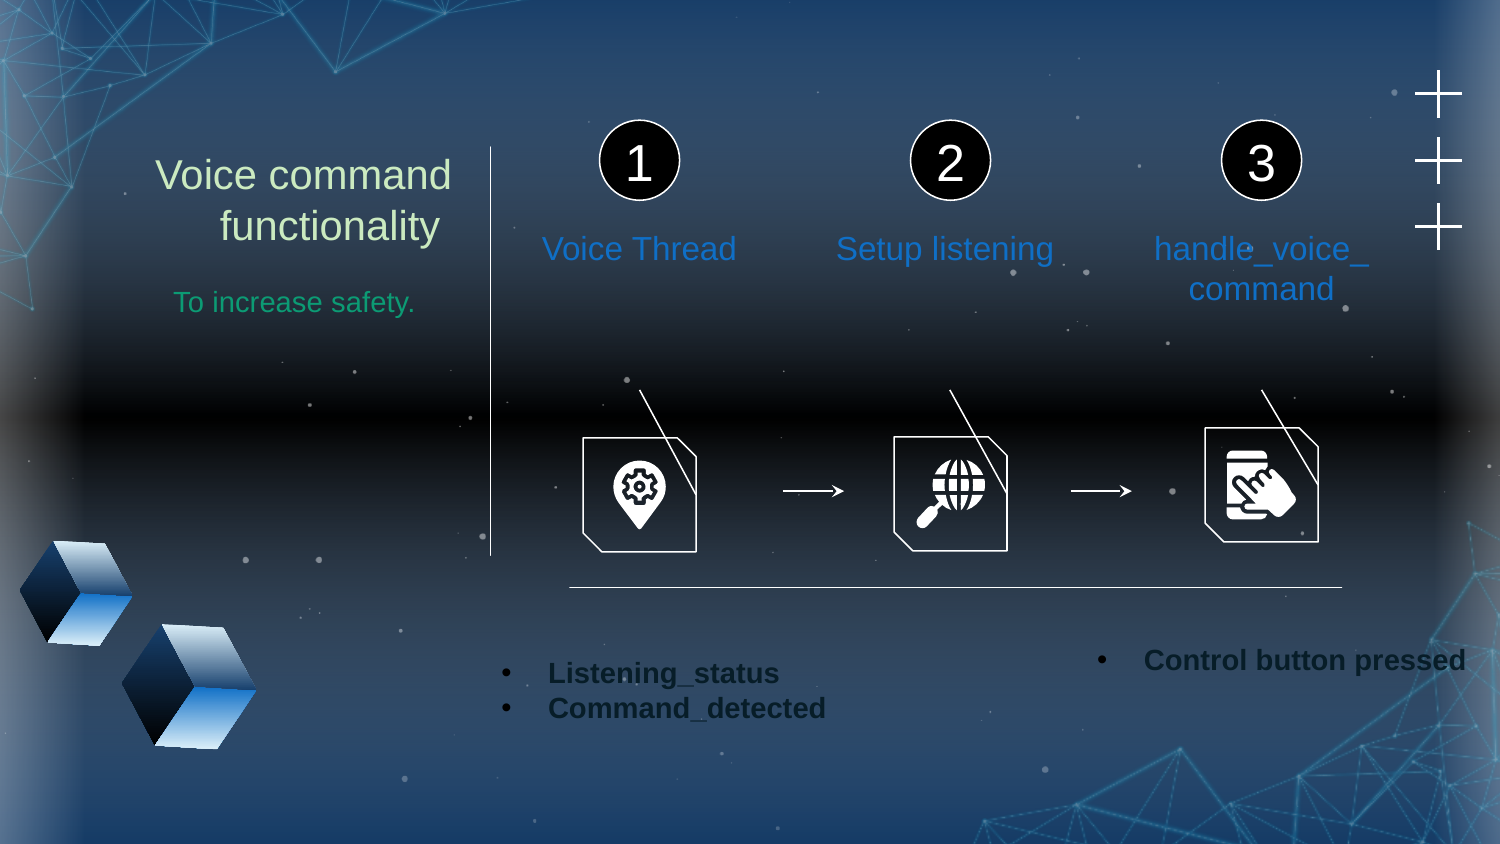

1
2
3
Voice command functionality
Voice Thread
handle_voice_command

Setup listening
To increase safety.

Control button pressed
Listening_status
Command_detected